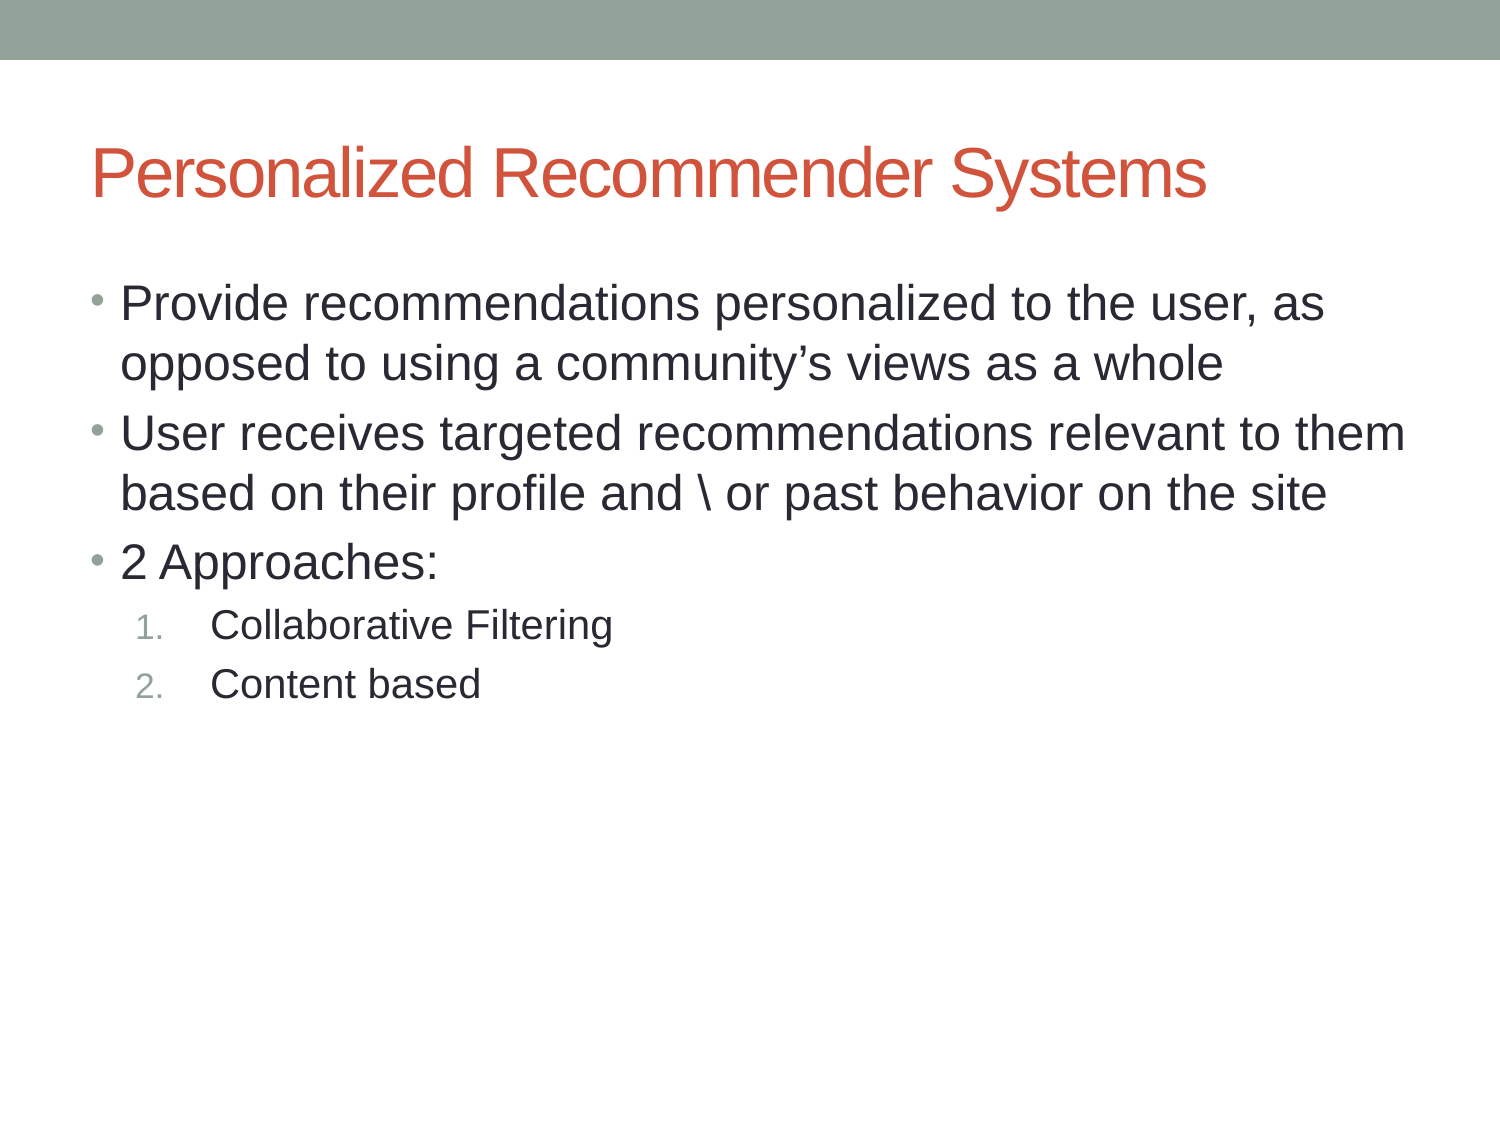

# Personalized Recommender Systems
Provide recommendations personalized to the user, as opposed to using a community’s views as a whole
User receives targeted recommendations relevant to them based on their profile and \ or past behavior on the site
2 Approaches:
Collaborative Filtering
Content based